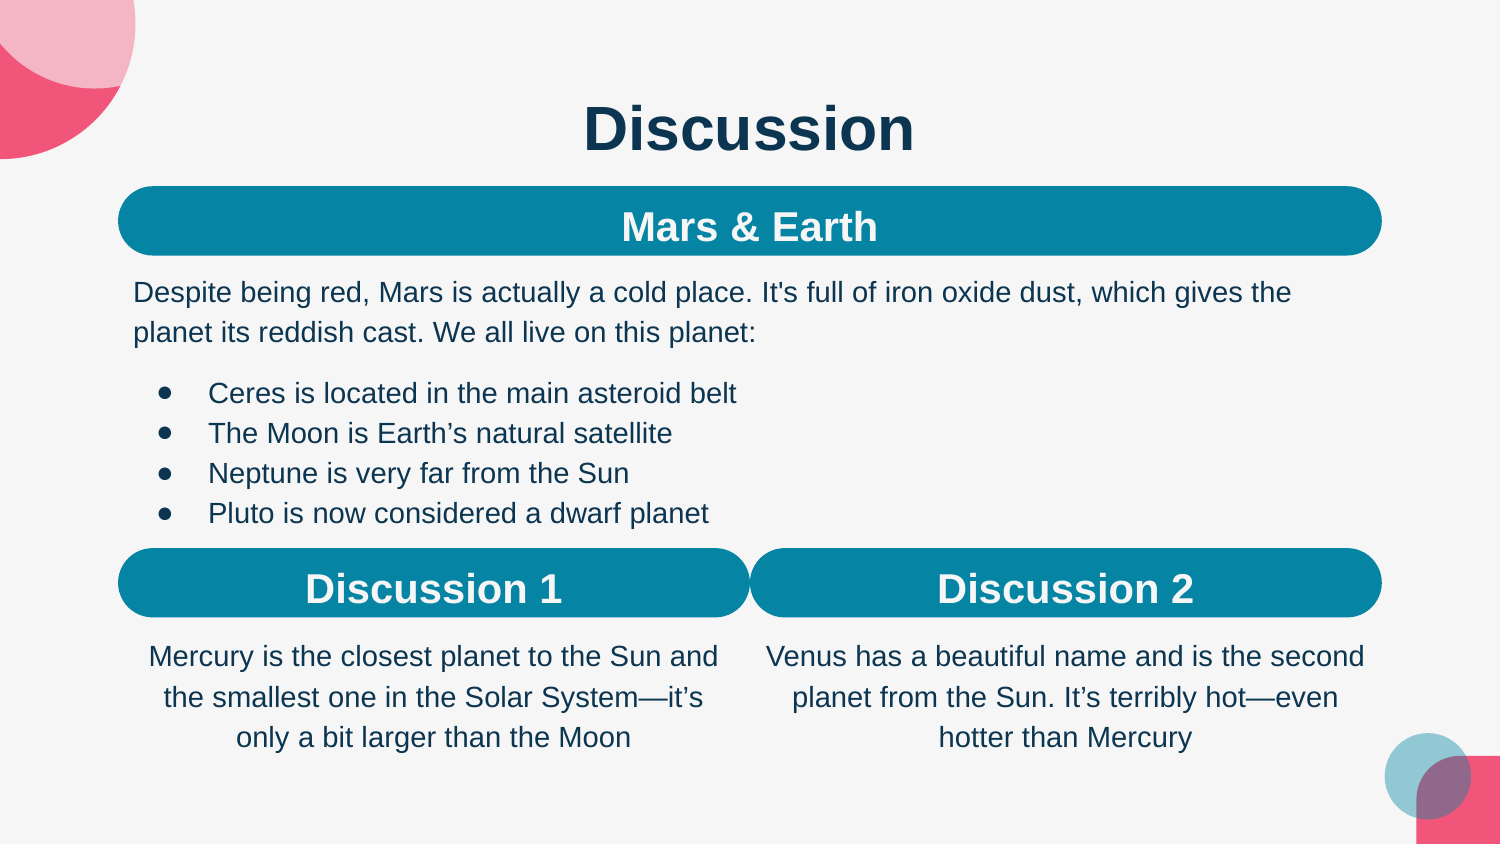

# Discussion
Mars & Earth
Despite being red, Mars is actually a cold place. It's full of iron oxide dust, which gives the planet its reddish cast. We all live on this planet:
Ceres is located in the main asteroid belt
The Moon is Earth’s natural satellite
Neptune is very far from the Sun
Pluto is now considered a dwarf planet
Discussion 1
Discussion 2
Mercury is the closest planet to the Sun and the smallest one in the Solar System—it’s only a bit larger than the Moon
Venus has a beautiful name and is the second planet from the Sun. It’s terribly hot—even hotter than Mercury